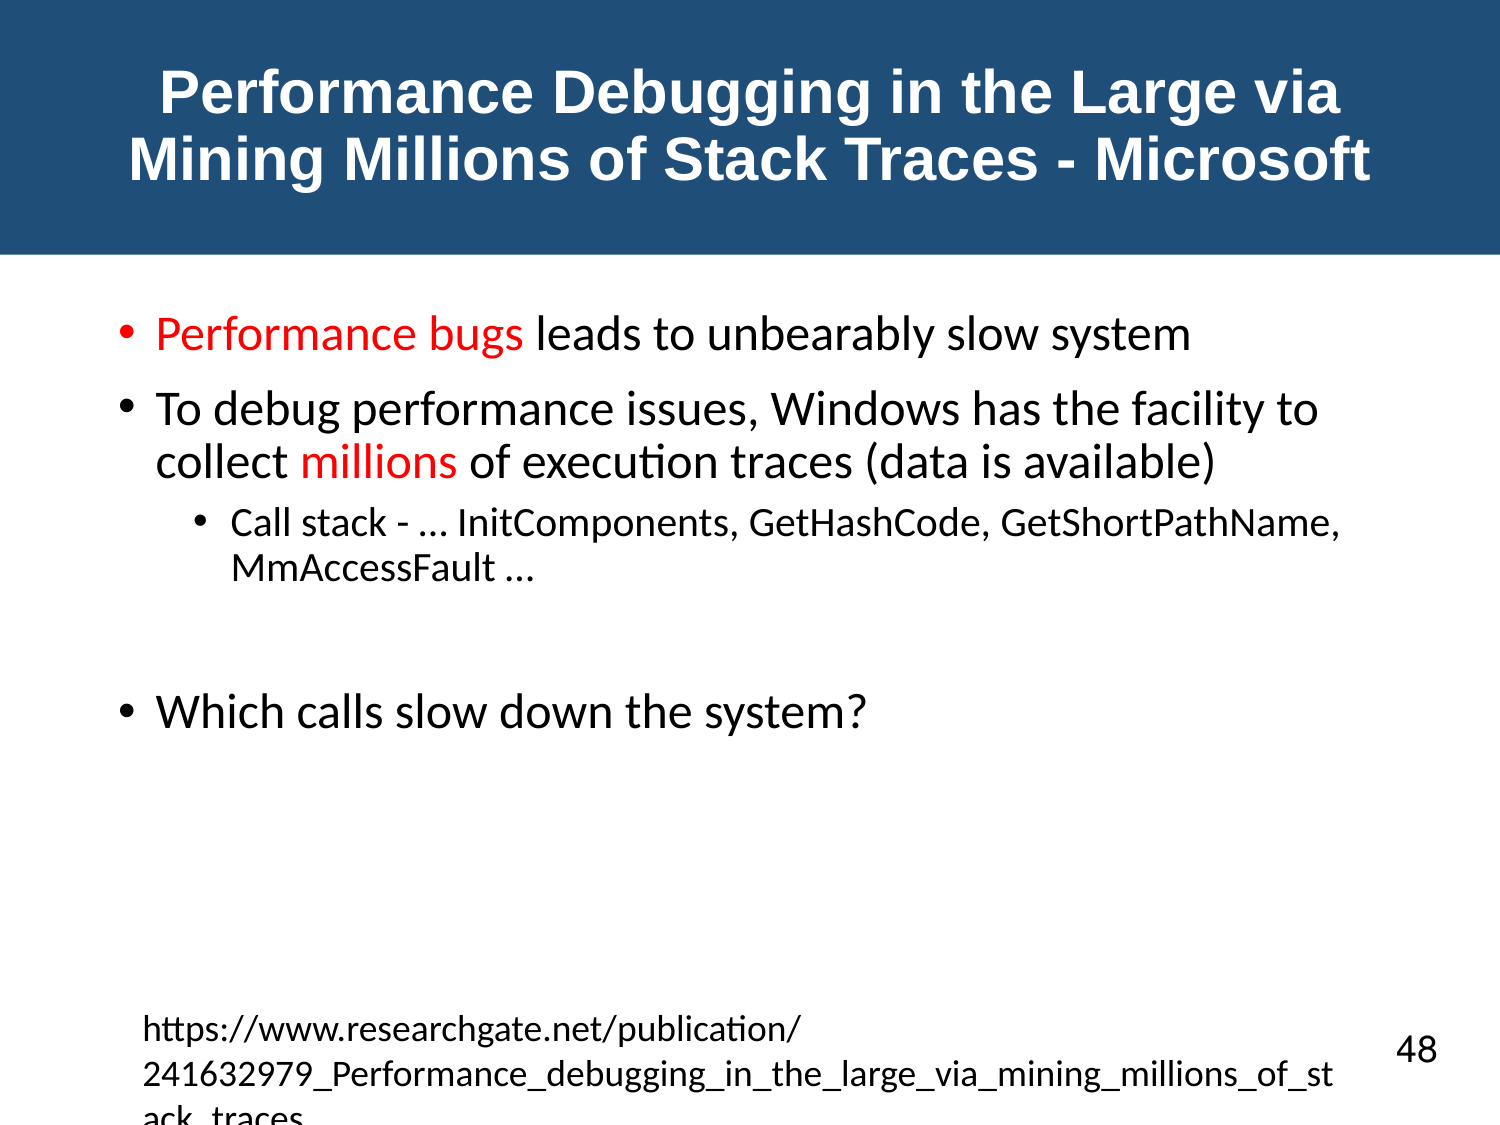

# Performance Debugging in the Large via Mining Millions of Stack Traces - Microsoft
Performance bugs leads to unbearably slow system
To debug performance issues, Windows has the facility to collect millions of execution traces (data is available)
Call stack - … InitComponents, GetHashCode, GetShortPathName, MmAccessFault …

Which calls slow down the system?

https://www.researchgate.net/publication/241632979_Performance_debugging_in_the_large_via_mining_millions_of_stack_traces
48